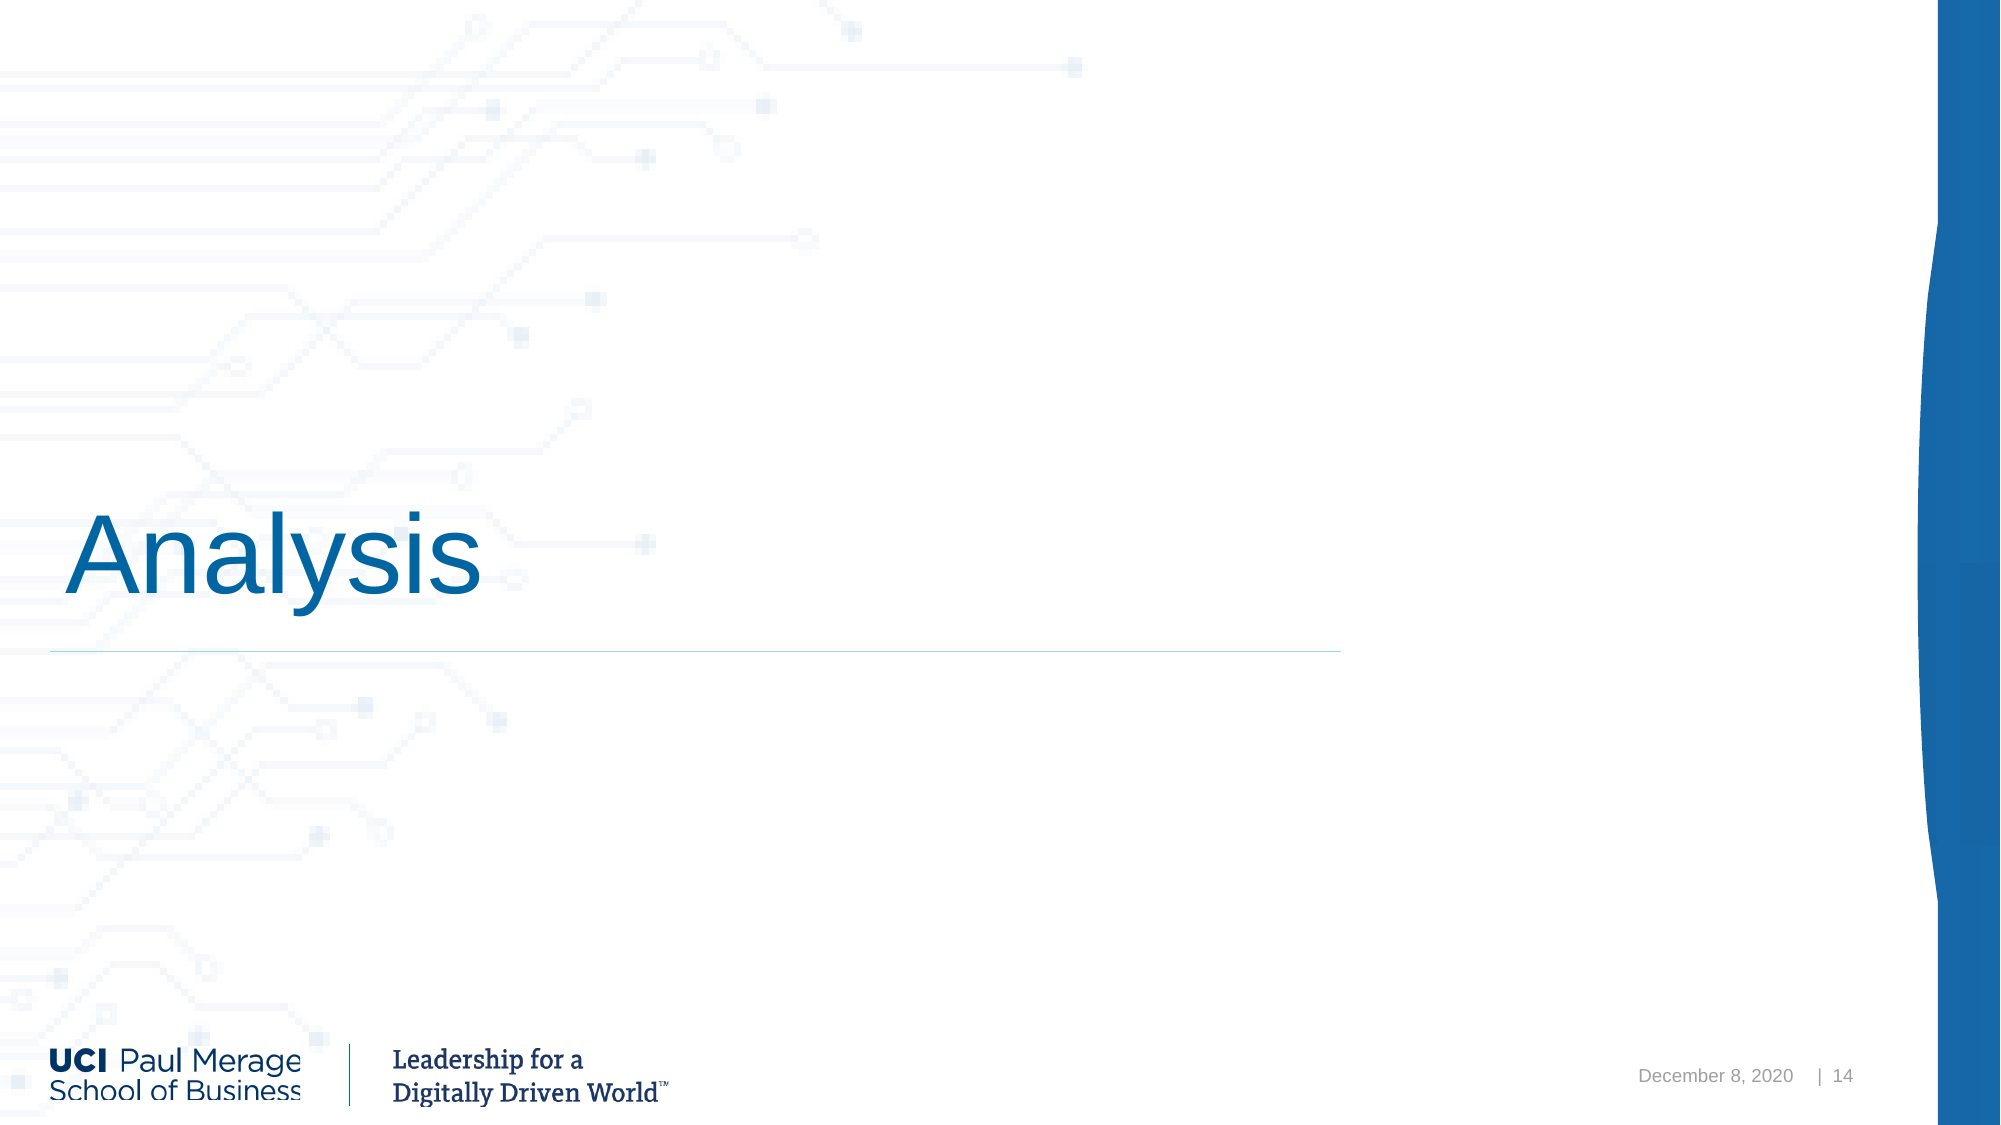

# Analysis

December 8, 2020
|  14